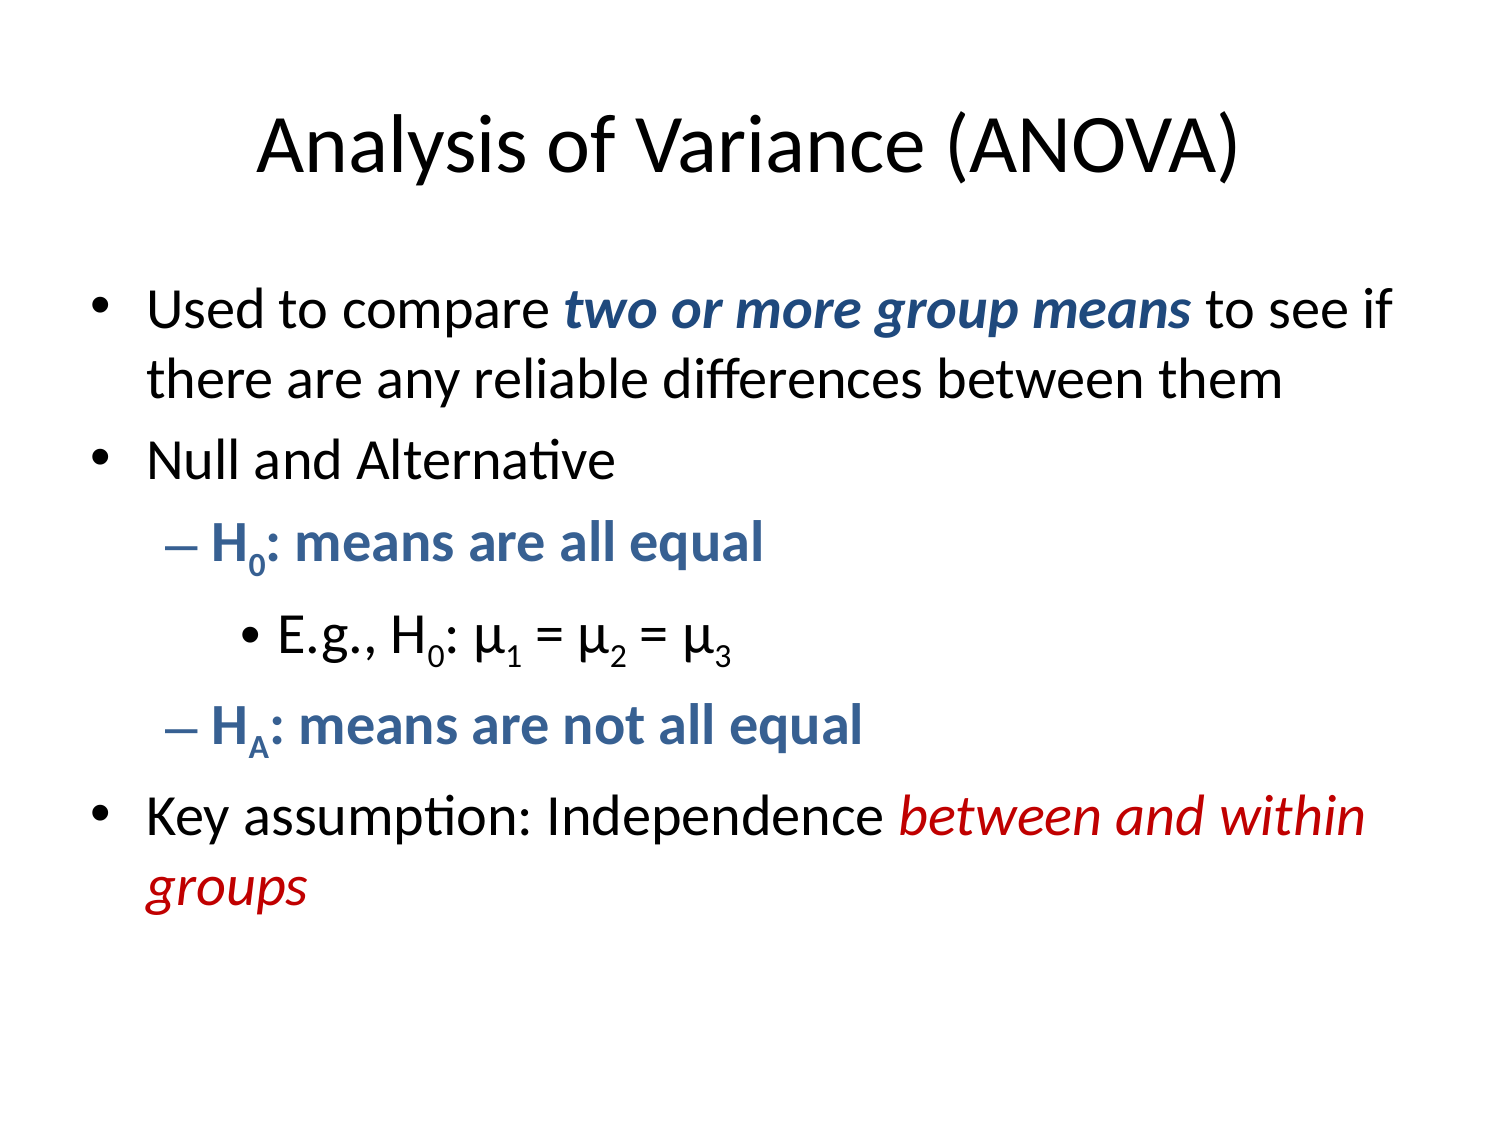

# Analysis of Variance (ANOVA)
Used to compare two or more group means to see if there are any reliable differences between them
Null and Alternative
H0: means are all equal
E.g., H0: μ1 = μ2 = μ3
HA: means are not all equal
Key assumption: Independence between and within groups